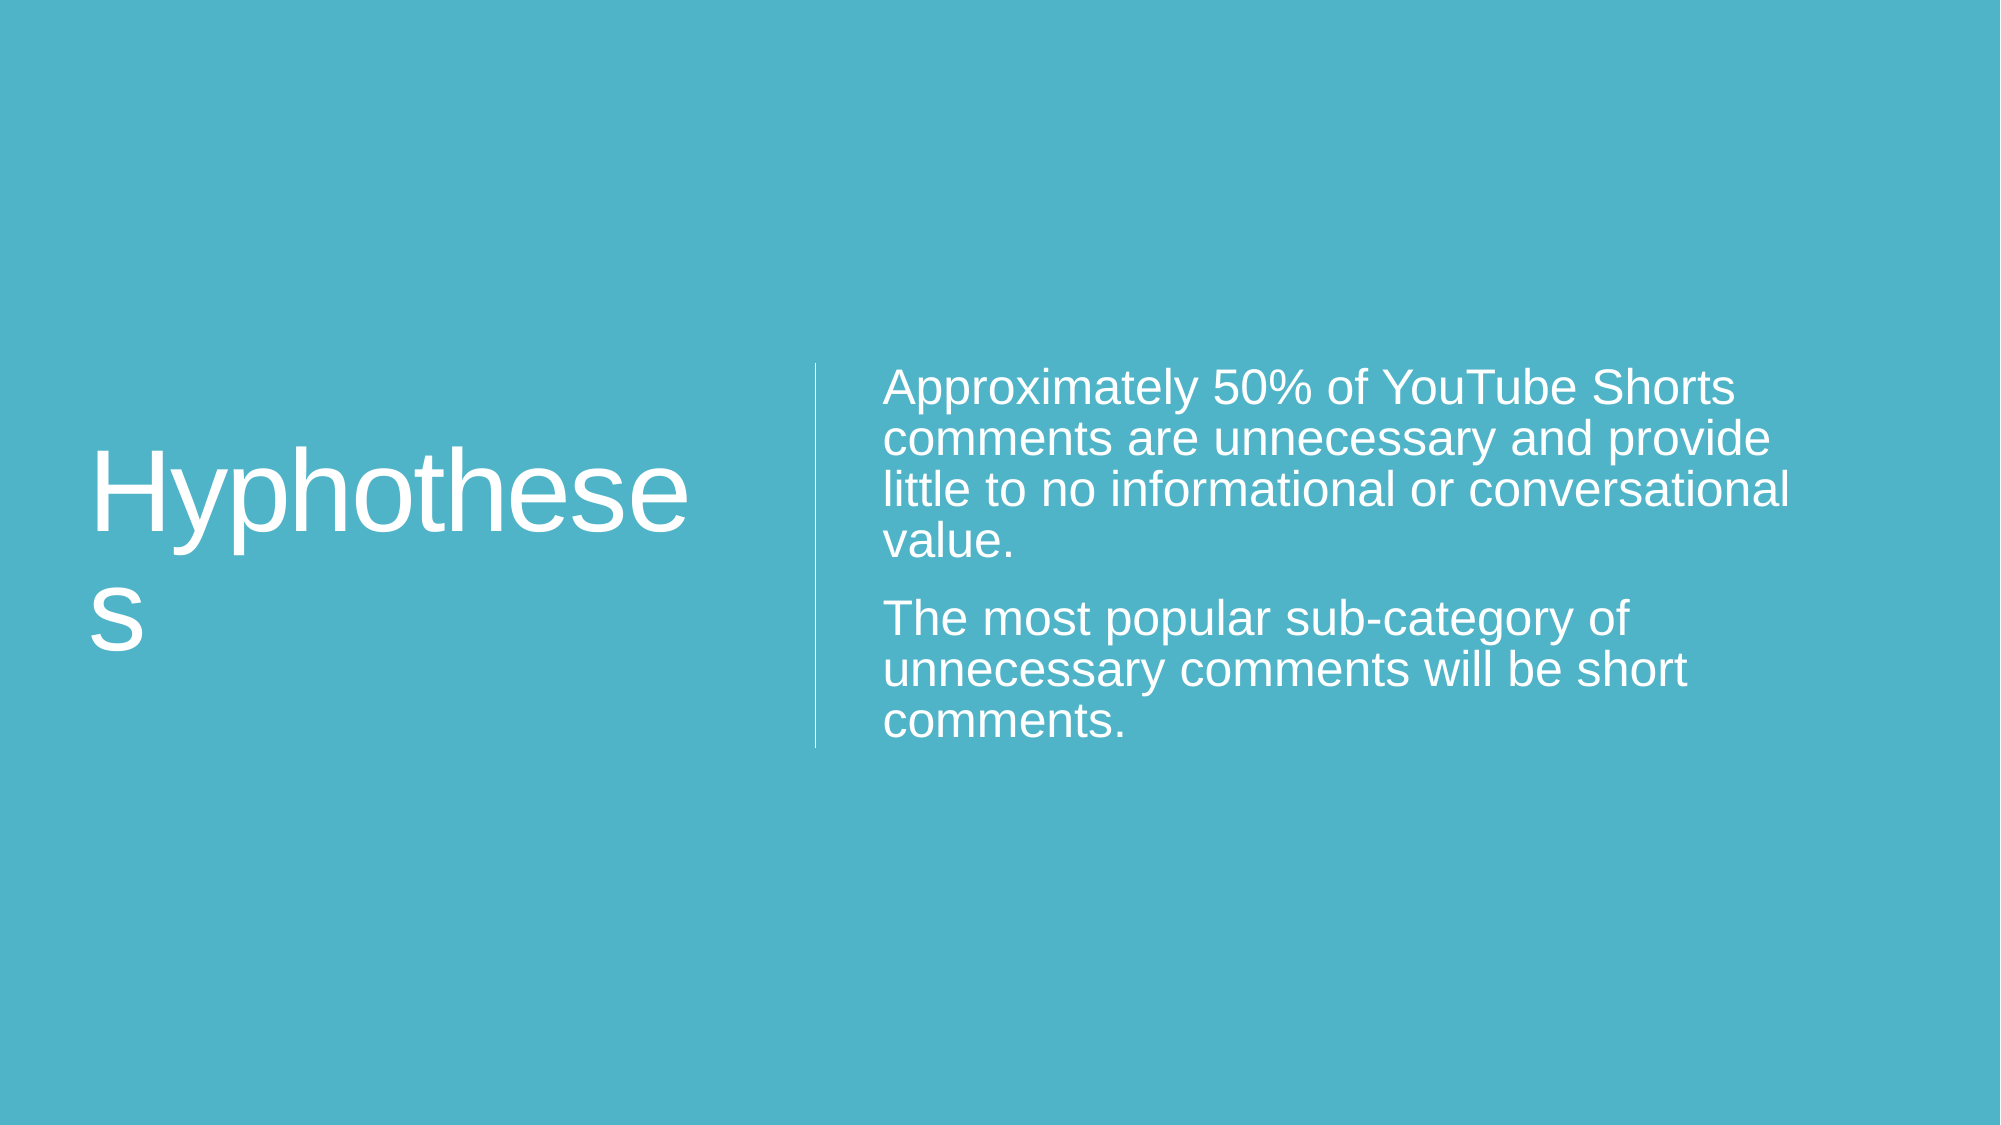

# Hyphotheses
Approximately 50% of YouTube Shorts comments are unnecessary and provide little to no informational or conversational value.
The most popular sub-category of unnecessary comments will be short comments.